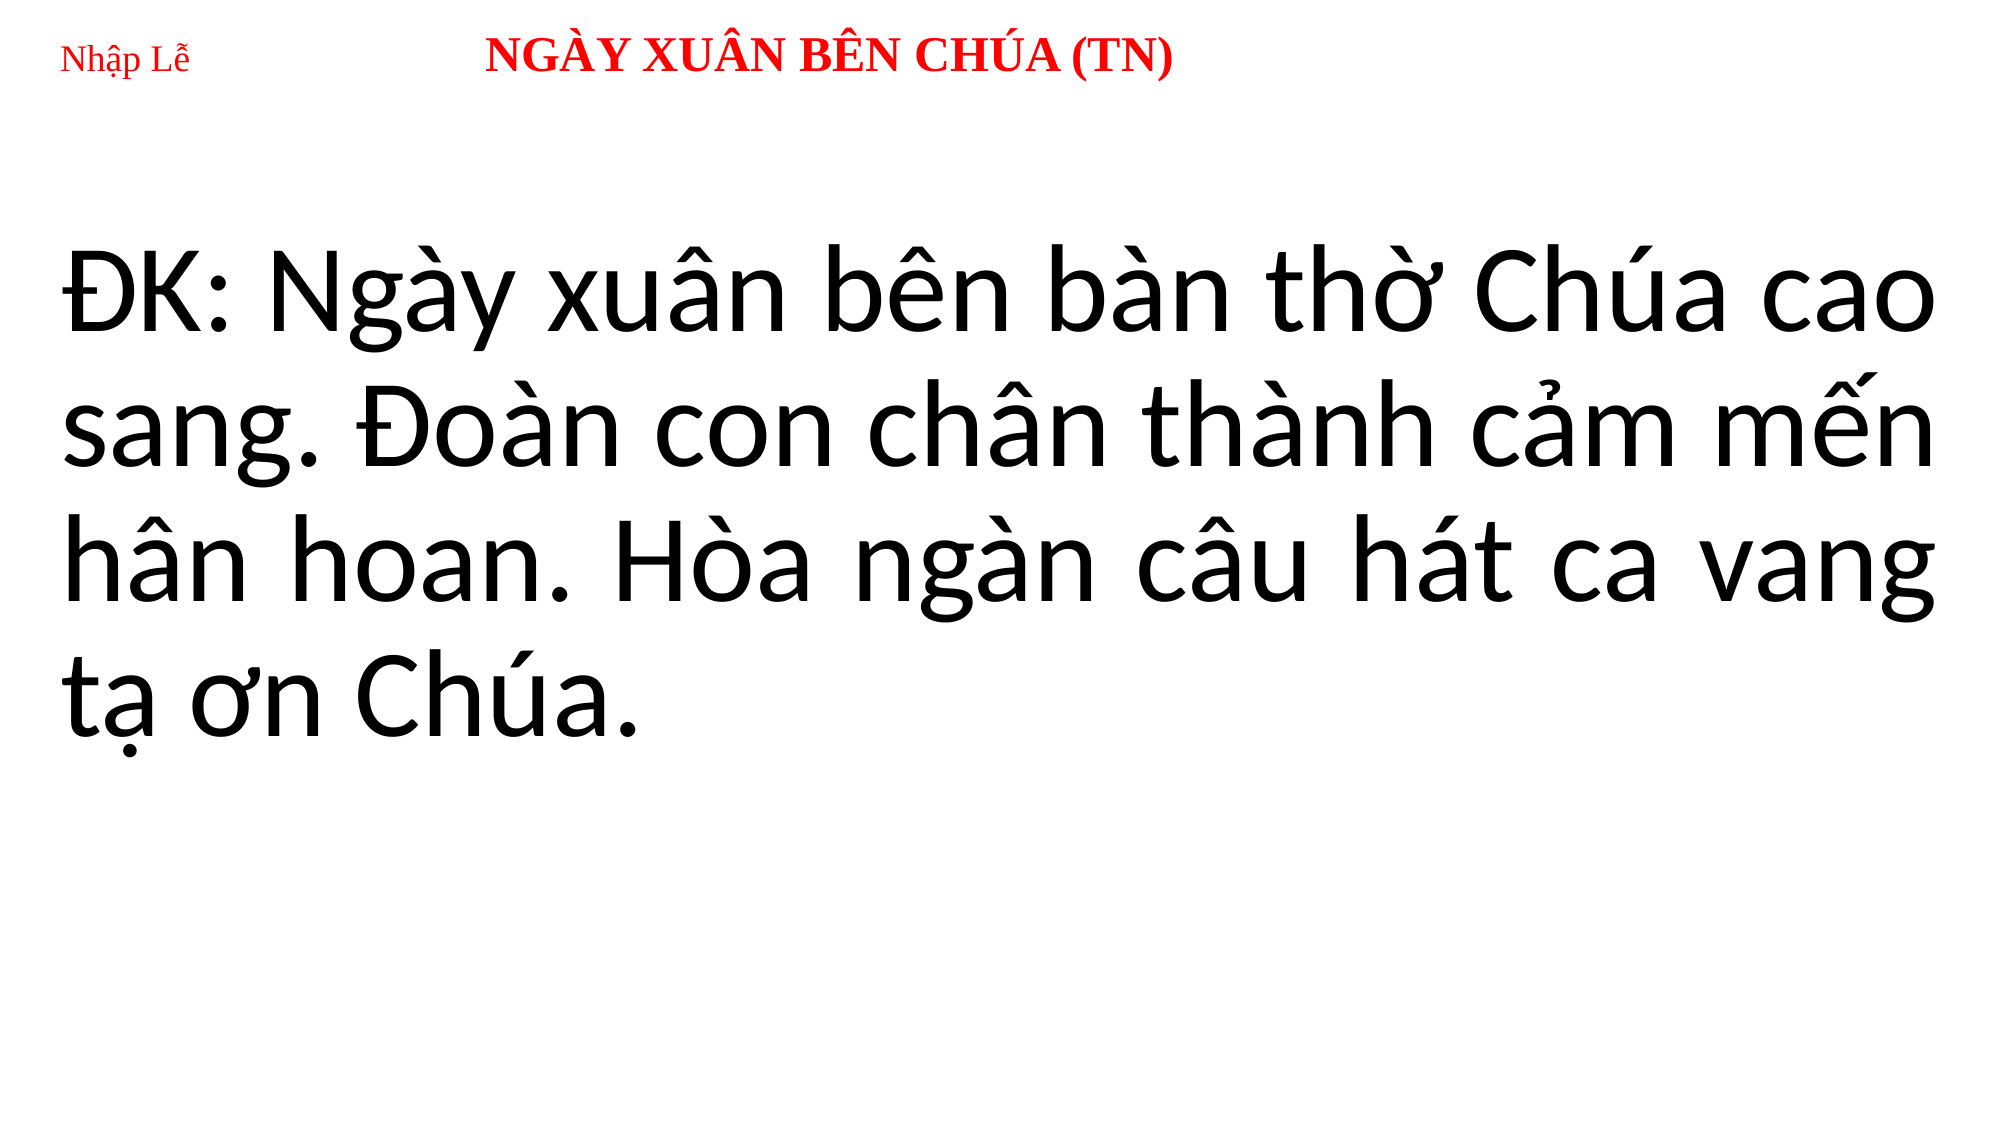

# Nhập Lễ                               NGÀY XUÂN BÊN CHÚA (TN)
ĐK: Ngày xuân bên bàn thờ Chúa cao sang. Đoàn con chân thành cảm mến hân hoan. Hòa ngàn câu hát ca vang tạ ơn Chúa.